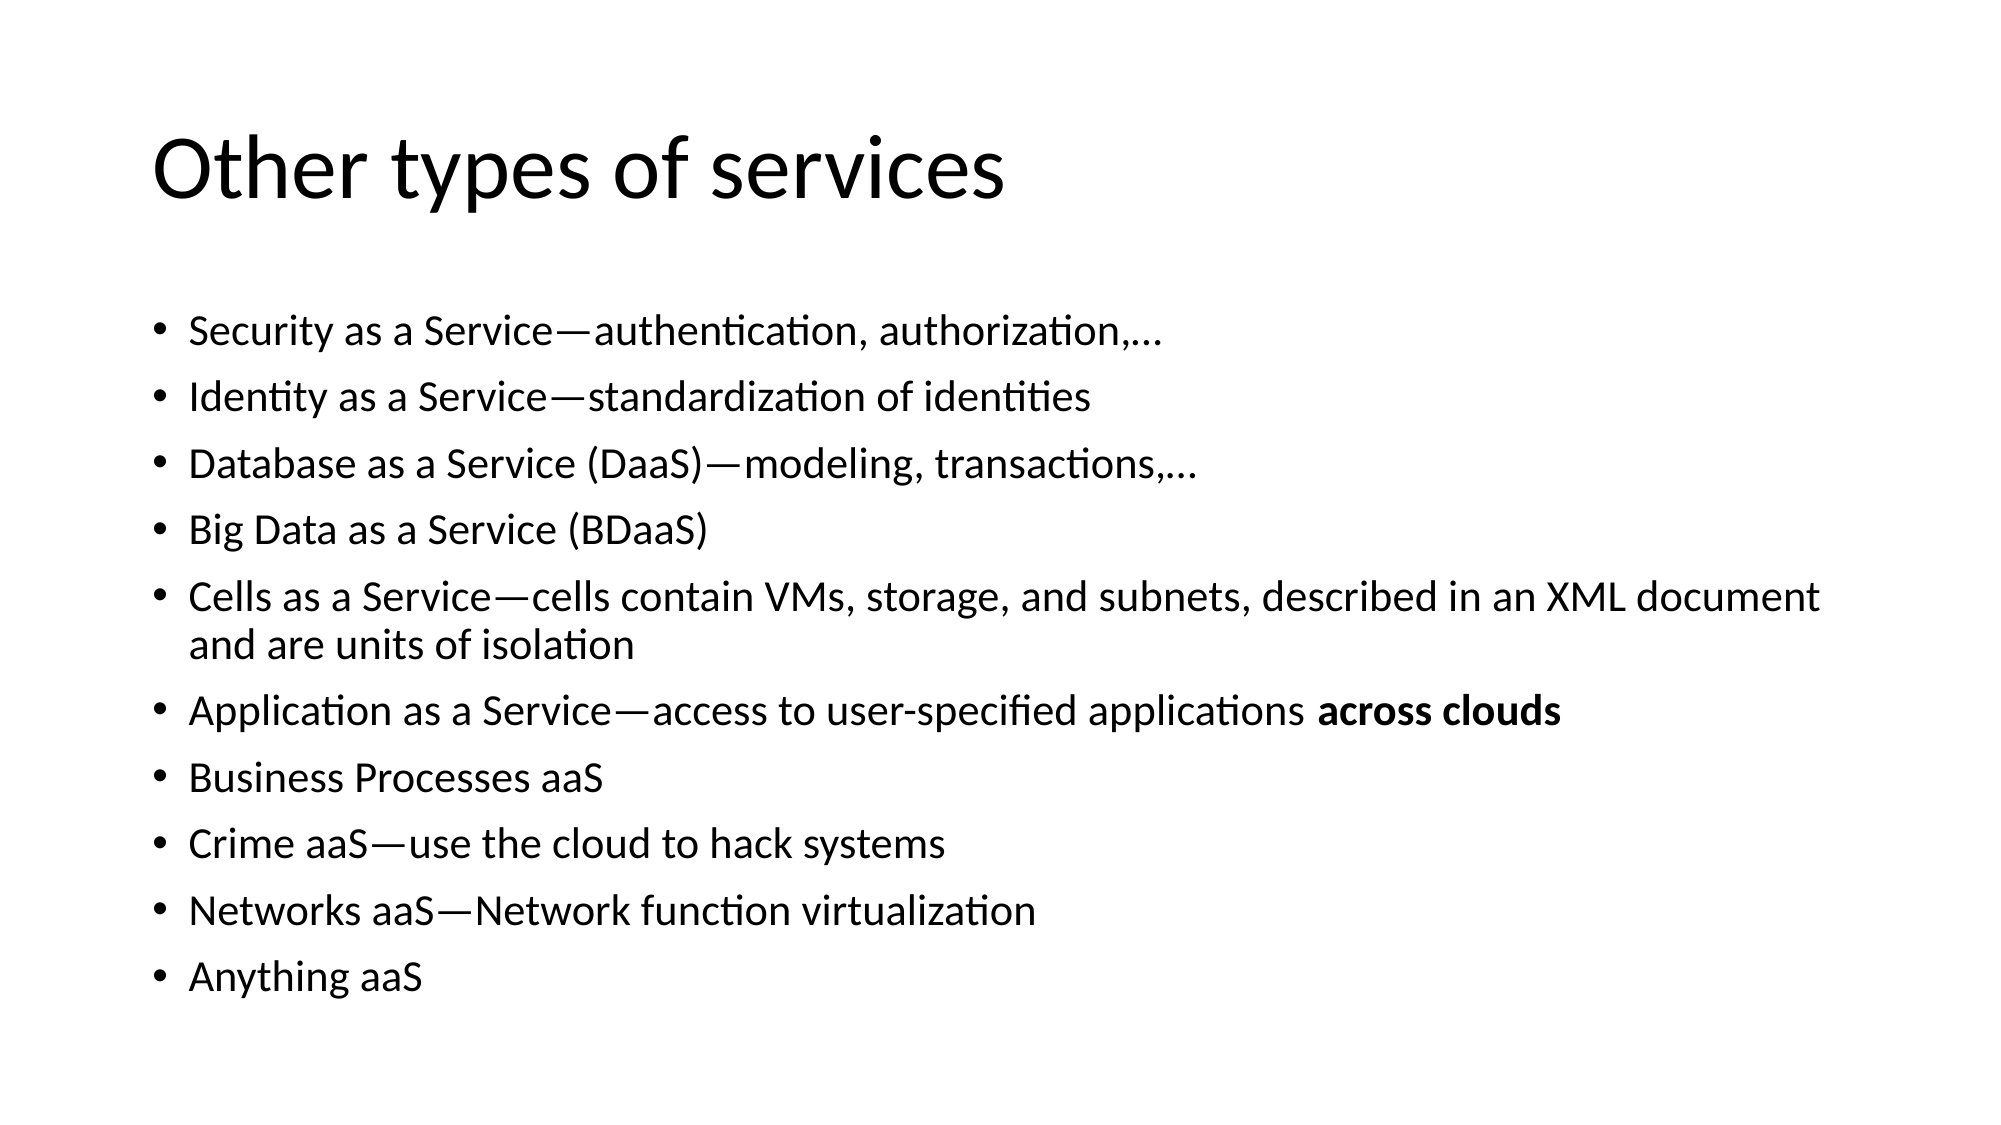

# Other types of services
Security as a Service—authentication, authorization,…
Identity as a Service—standardization of identities
Database as a Service (DaaS)—modeling, transactions,…
Big Data as a Service (BDaaS)
Cells as a Service—cells contain VMs, storage, and subnets, described in an XML document and are units of isolation
Application as a Service—access to user-specified applications across clouds
Business Processes aaS
Crime aaS—use the cloud to hack systems
Networks aaS—Network function virtualization
Anything aaS